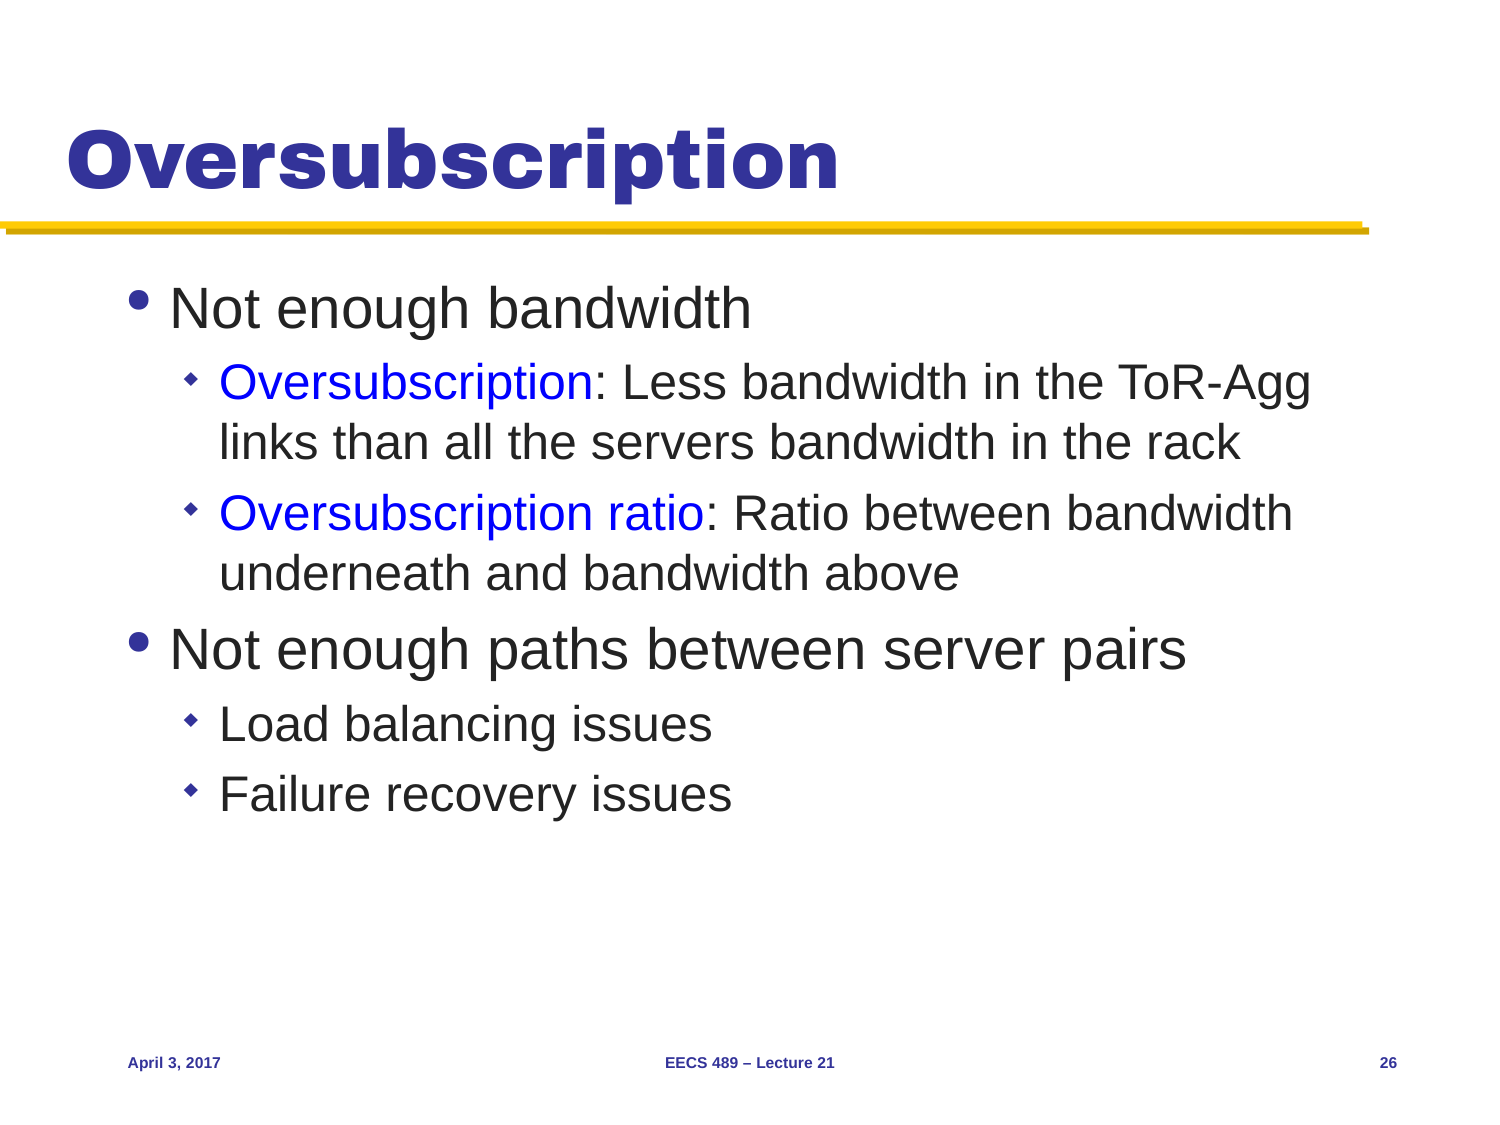

# Oversubscription
Not enough bandwidth
Oversubscription: Less bandwidth in the ToR-Agg links than all the servers bandwidth in the rack
Oversubscription ratio: Ratio between bandwidth underneath and bandwidth above
Not enough paths between server pairs
Load balancing issues
Failure recovery issues

April 3, 2017
EECS 489 – Lecture 21
26